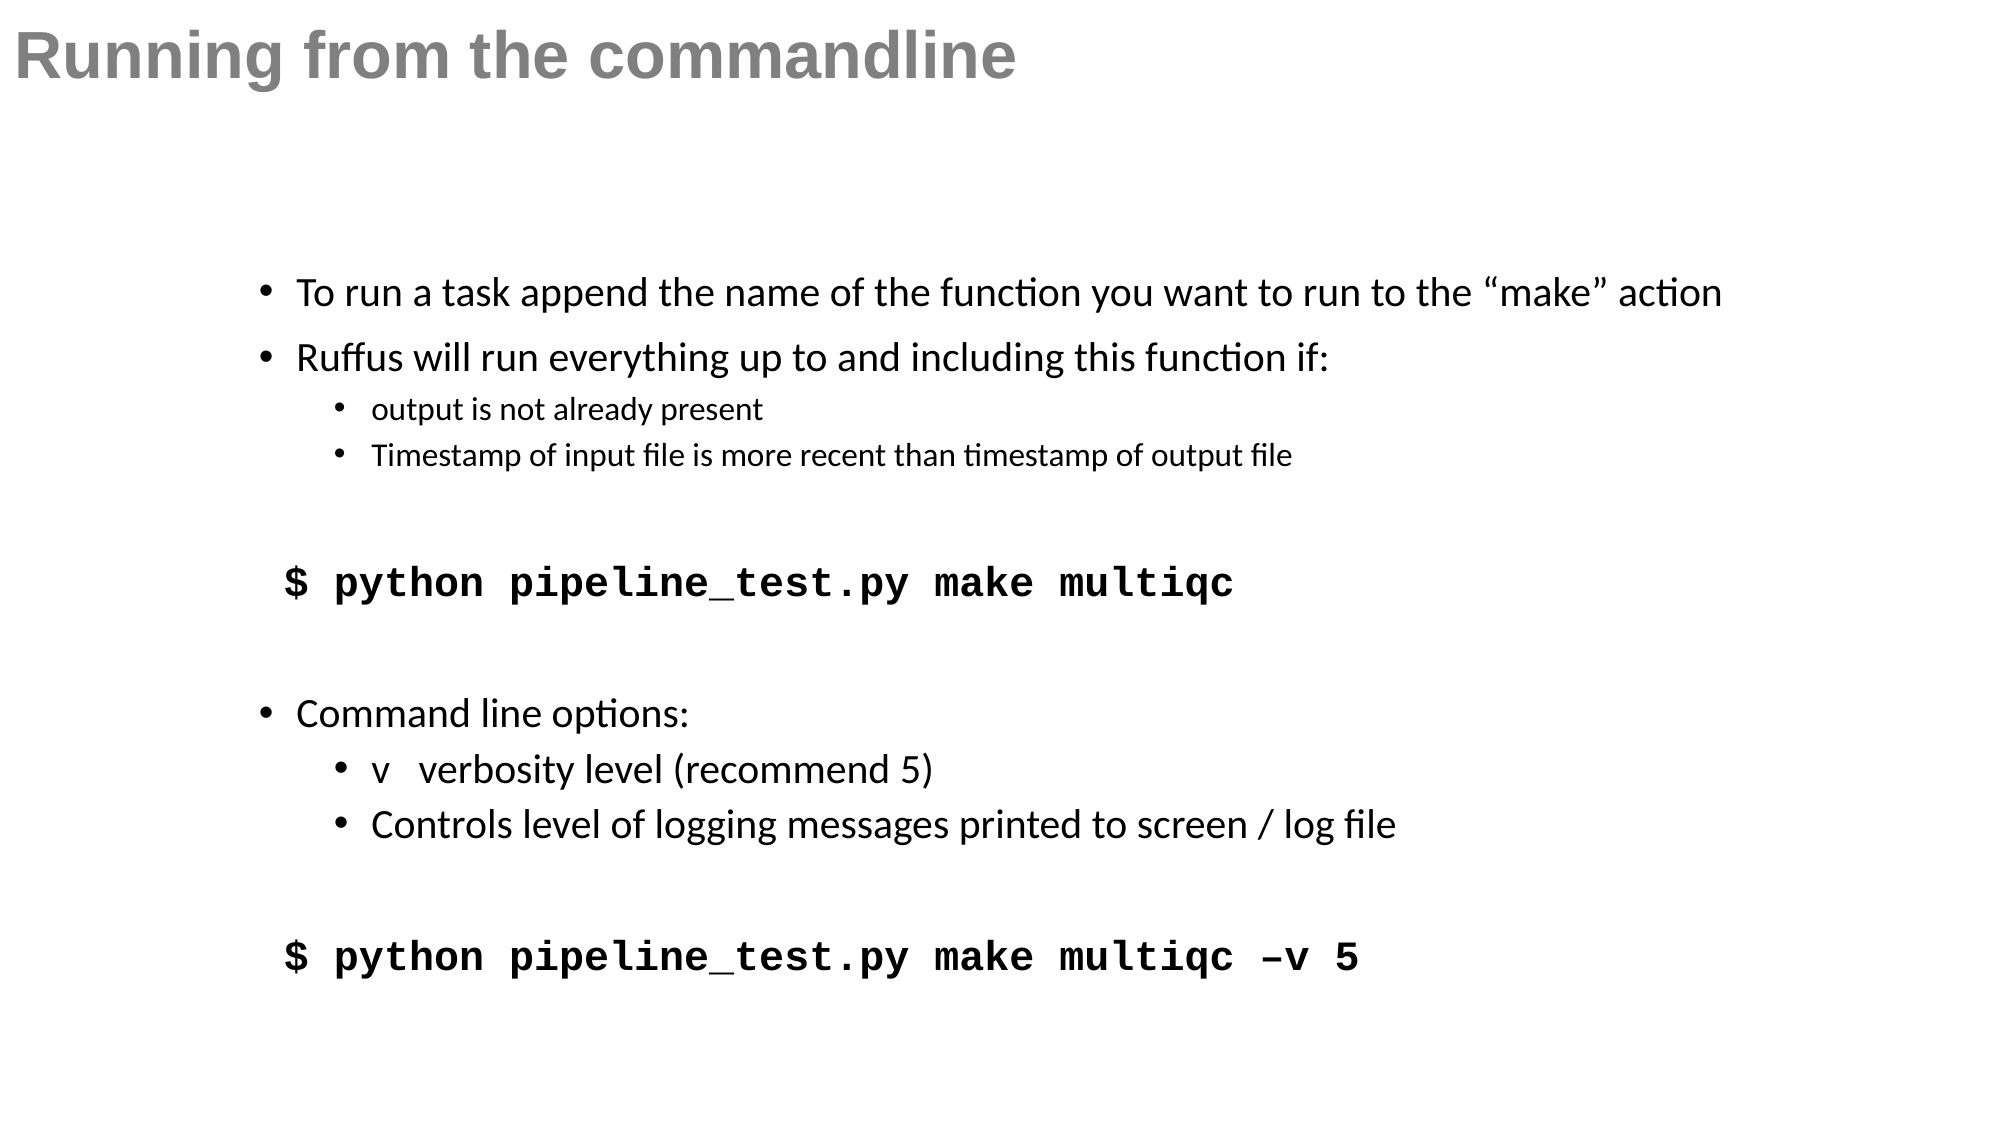

Running from the commandline
#

To run a task append the name of the function you want to run to the “make” action
Ruffus will run everything up to and including this function if:
output is not already present
Timestamp of input file is more recent than timestamp of output file

 $ python pipeline_test.py make multiqc

Command line options:
v   verbosity level (recommend 5)
Controls level of logging messages printed to screen / log file

 $ python pipeline_test.py make multiqc –v 5